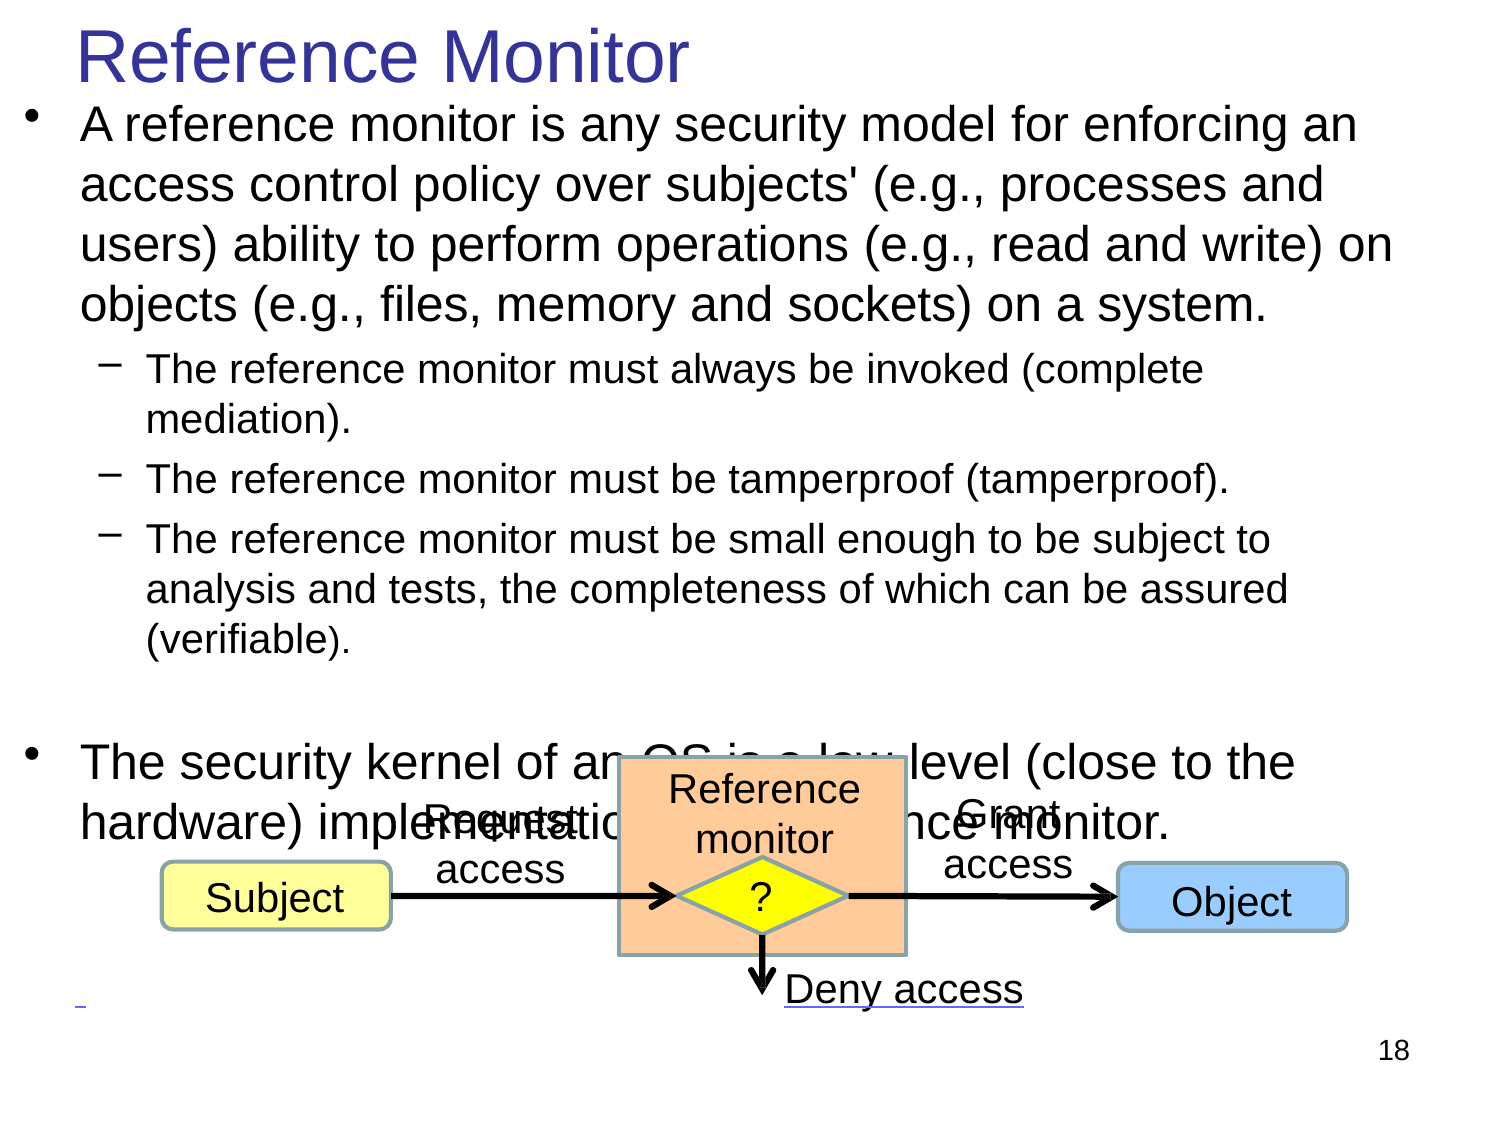

# Reference Monitor
A reference monitor is any security model for enforcing an access control policy over subjects' (e.g., processes and users) ability to perform operations (e.g., read and write) on objects (e.g., files, memory and sockets) on a system.
The reference monitor must always be invoked (complete mediation).
The reference monitor must be tamperproof (tamperproof).
The reference monitor must be small enough to be subject to analysis and tests, the completeness of which can be assured (verifiable).

The security kernel of an OS is a low-level (close to the hardware) implementation of a reference monitor.

Reference
monitor
?
Grant access
Request
access

Subject
Object

 	Deny access

18